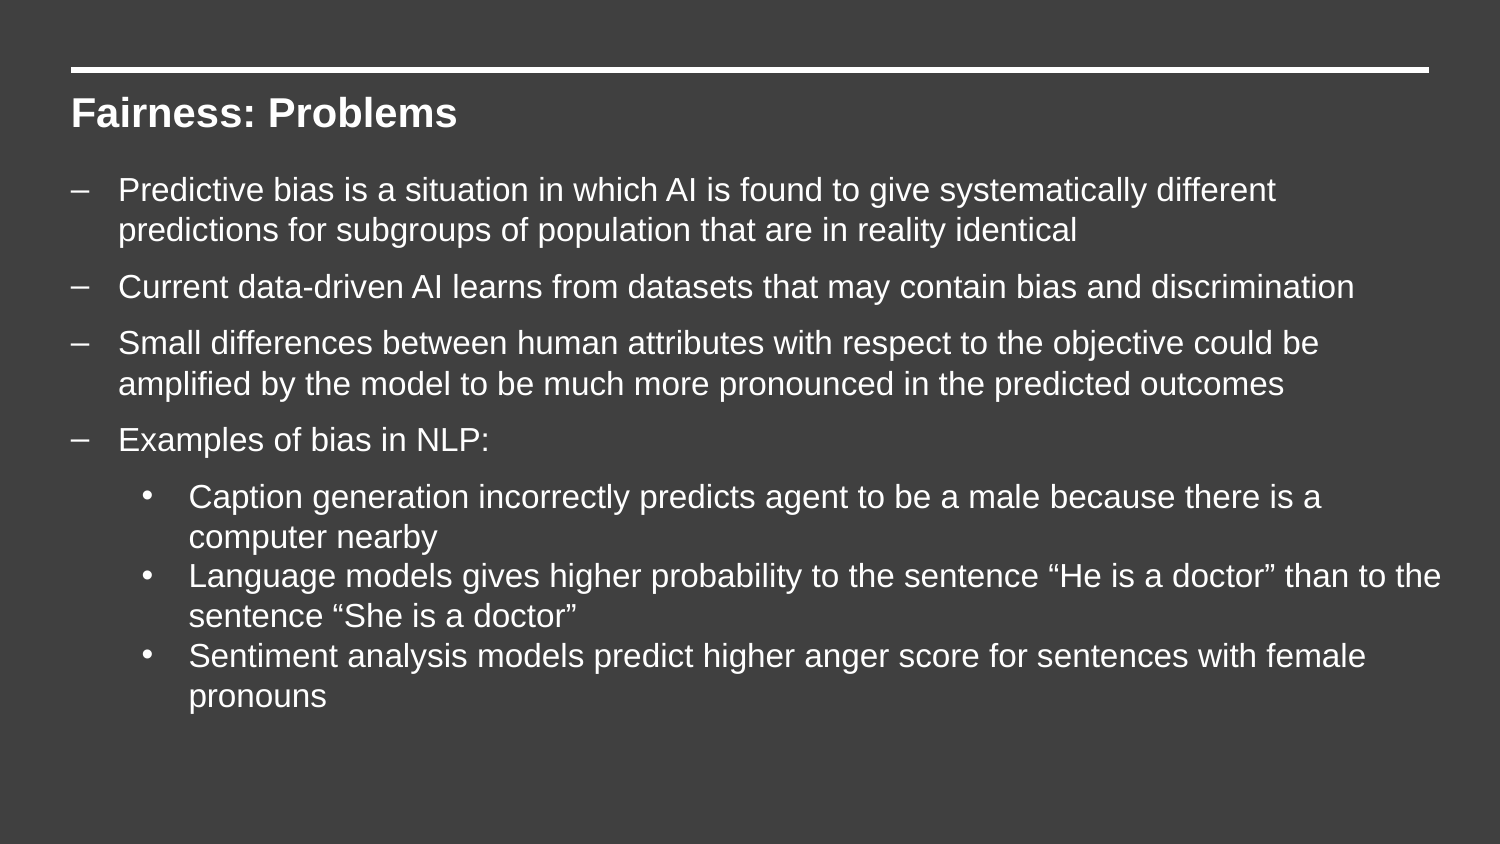

Fairness: Problems
Predictive bias is a situation in which AI is found to give systematically different predictions for subgroups of population that are in reality identical
Current data-driven AI learns from datasets that may contain bias and discrimination
Small differences between human attributes with respect to the objective could be amplified by the model to be much more pronounced in the predicted outcomes
Examples of bias in NLP:
Caption generation incorrectly predicts agent to be a male because there is a computer nearby
Language models gives higher probability to the sentence “He is a doctor” than to the sentence “She is a doctor”
Sentiment analysis models predict higher anger score for sentences with female pronouns